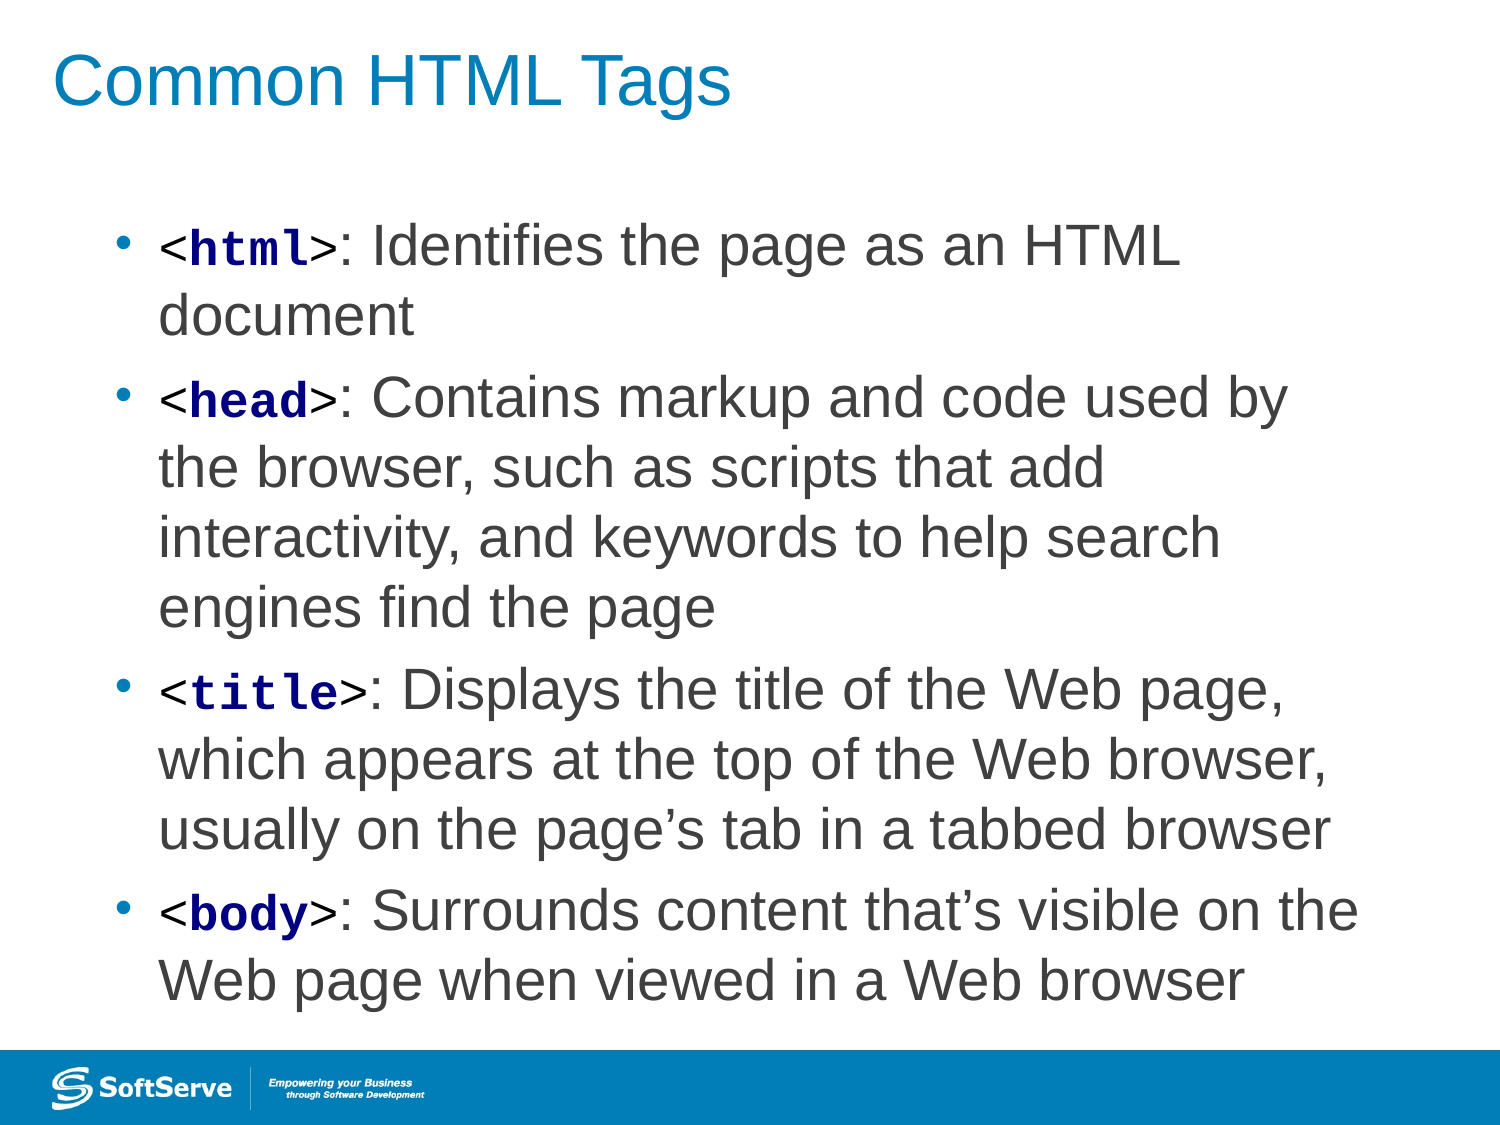

# Common HTML Tags
<html>: Identifies the page as an HTML document
<head>: Contains markup and code used by the browser, such as scripts that add interactivity, and keywords to help search engines find the page
<title>: Displays the title of the Web page, which appears at the top of the Web browser, usually on the page’s tab in a tabbed browser
<body>: Surrounds content that’s visible on the Web page when viewed in a Web browser